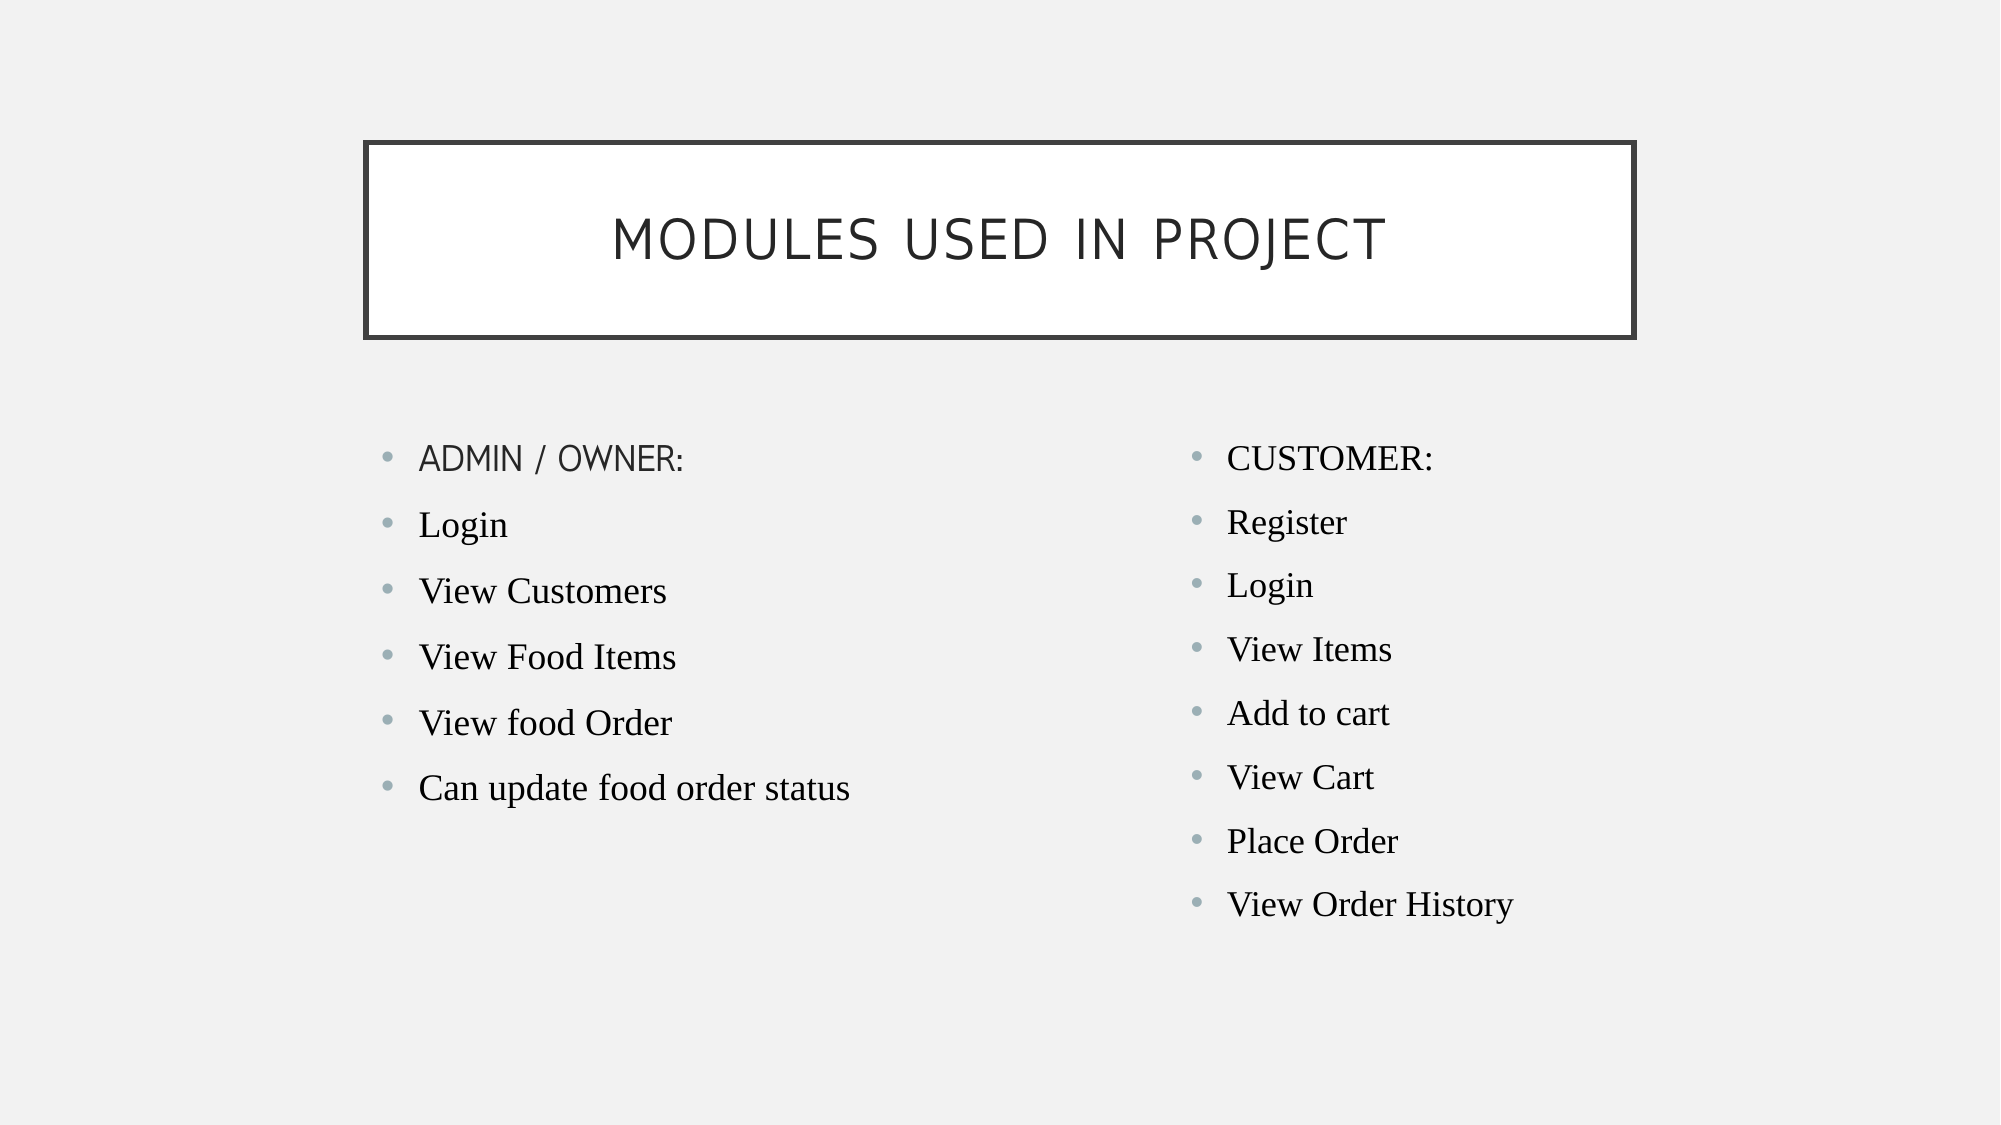

# Modules used in project
ADMIN / OWNER:
Login
View Customers
View Food Items
View food Order
Can update food order status

CUSTOMER:
Register
Login
View Items
Add to cart
View Cart
Place Order
View Order History